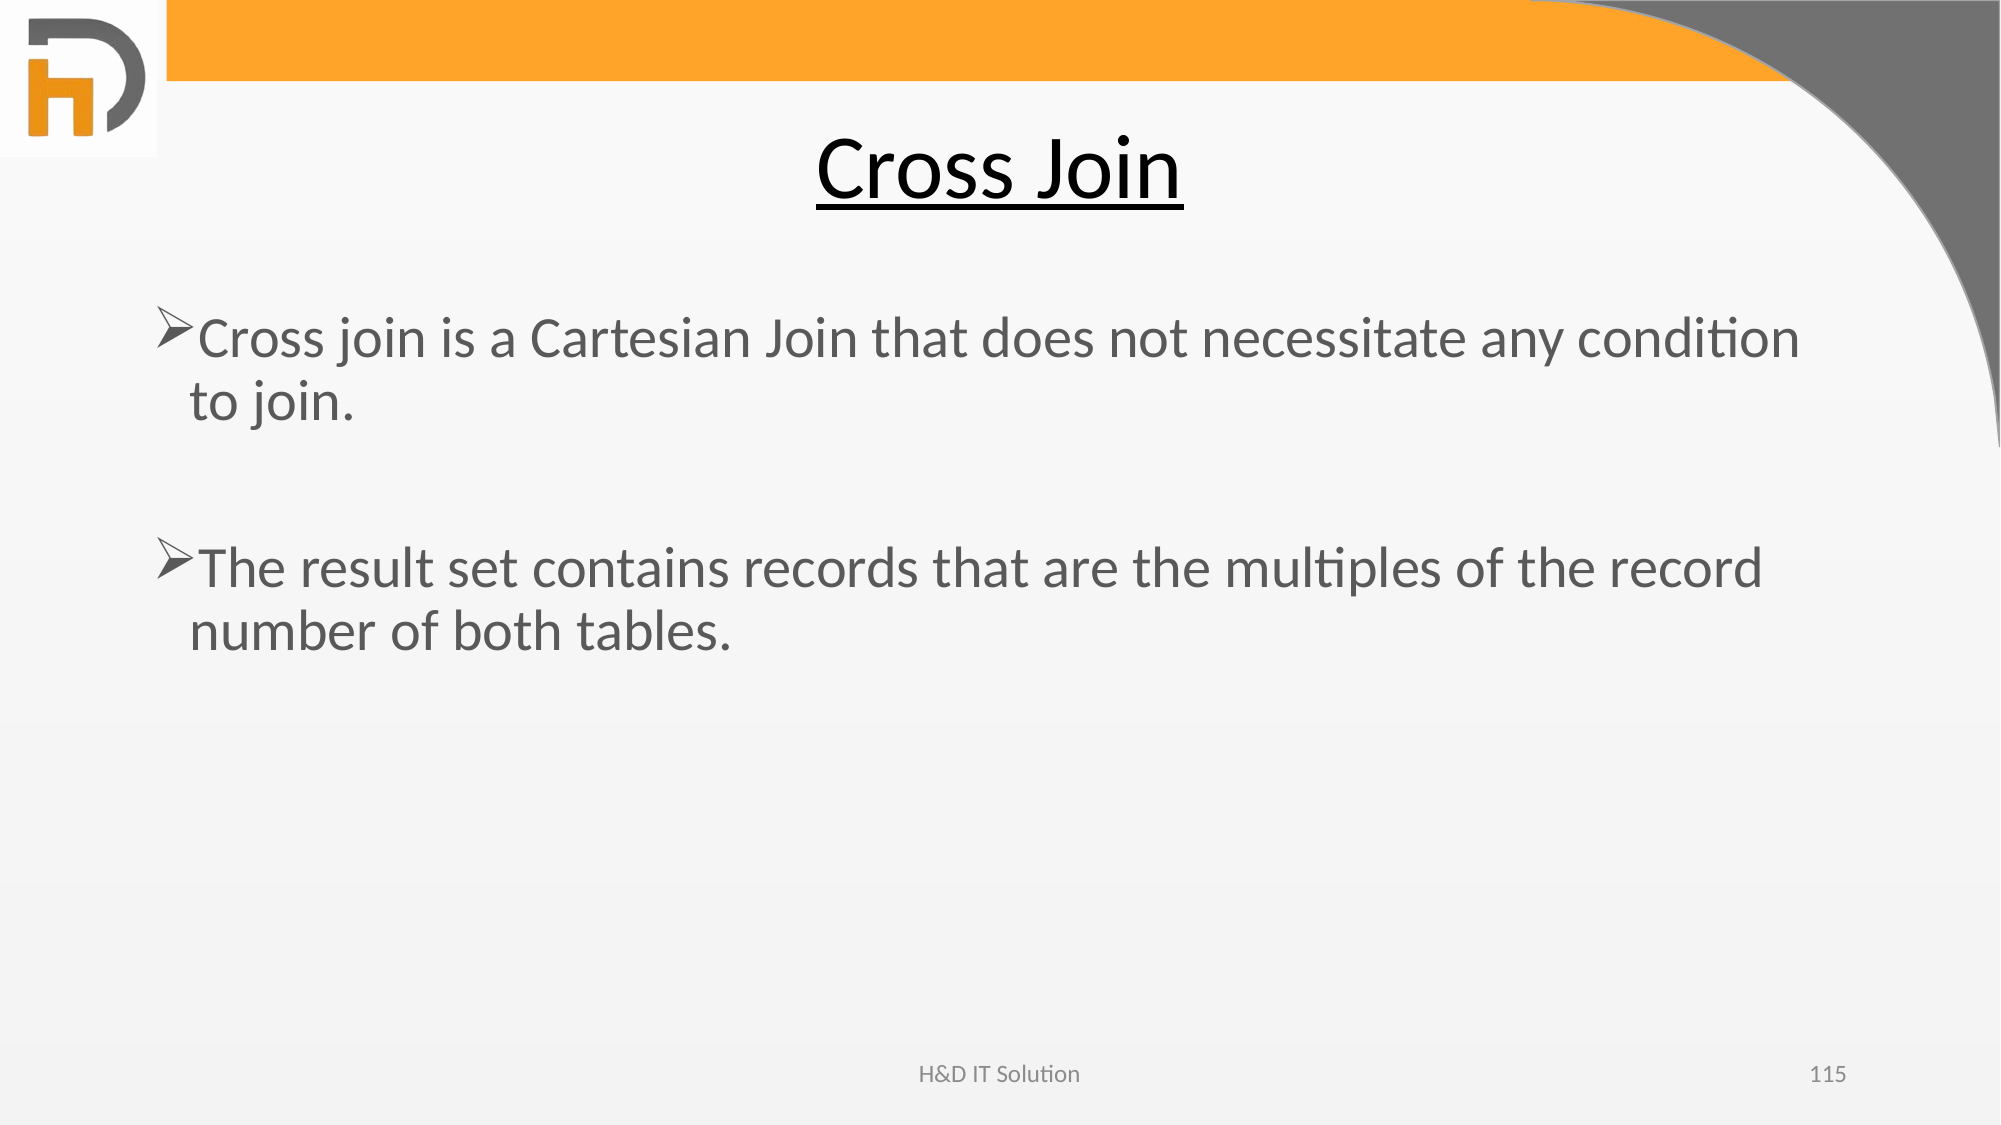

# Cross Join
Cross join is a Cartesian Join that does not necessitate any condition to join.

The result set contains records that are the multiples of the record number of both tables.
H&D IT Solution
115